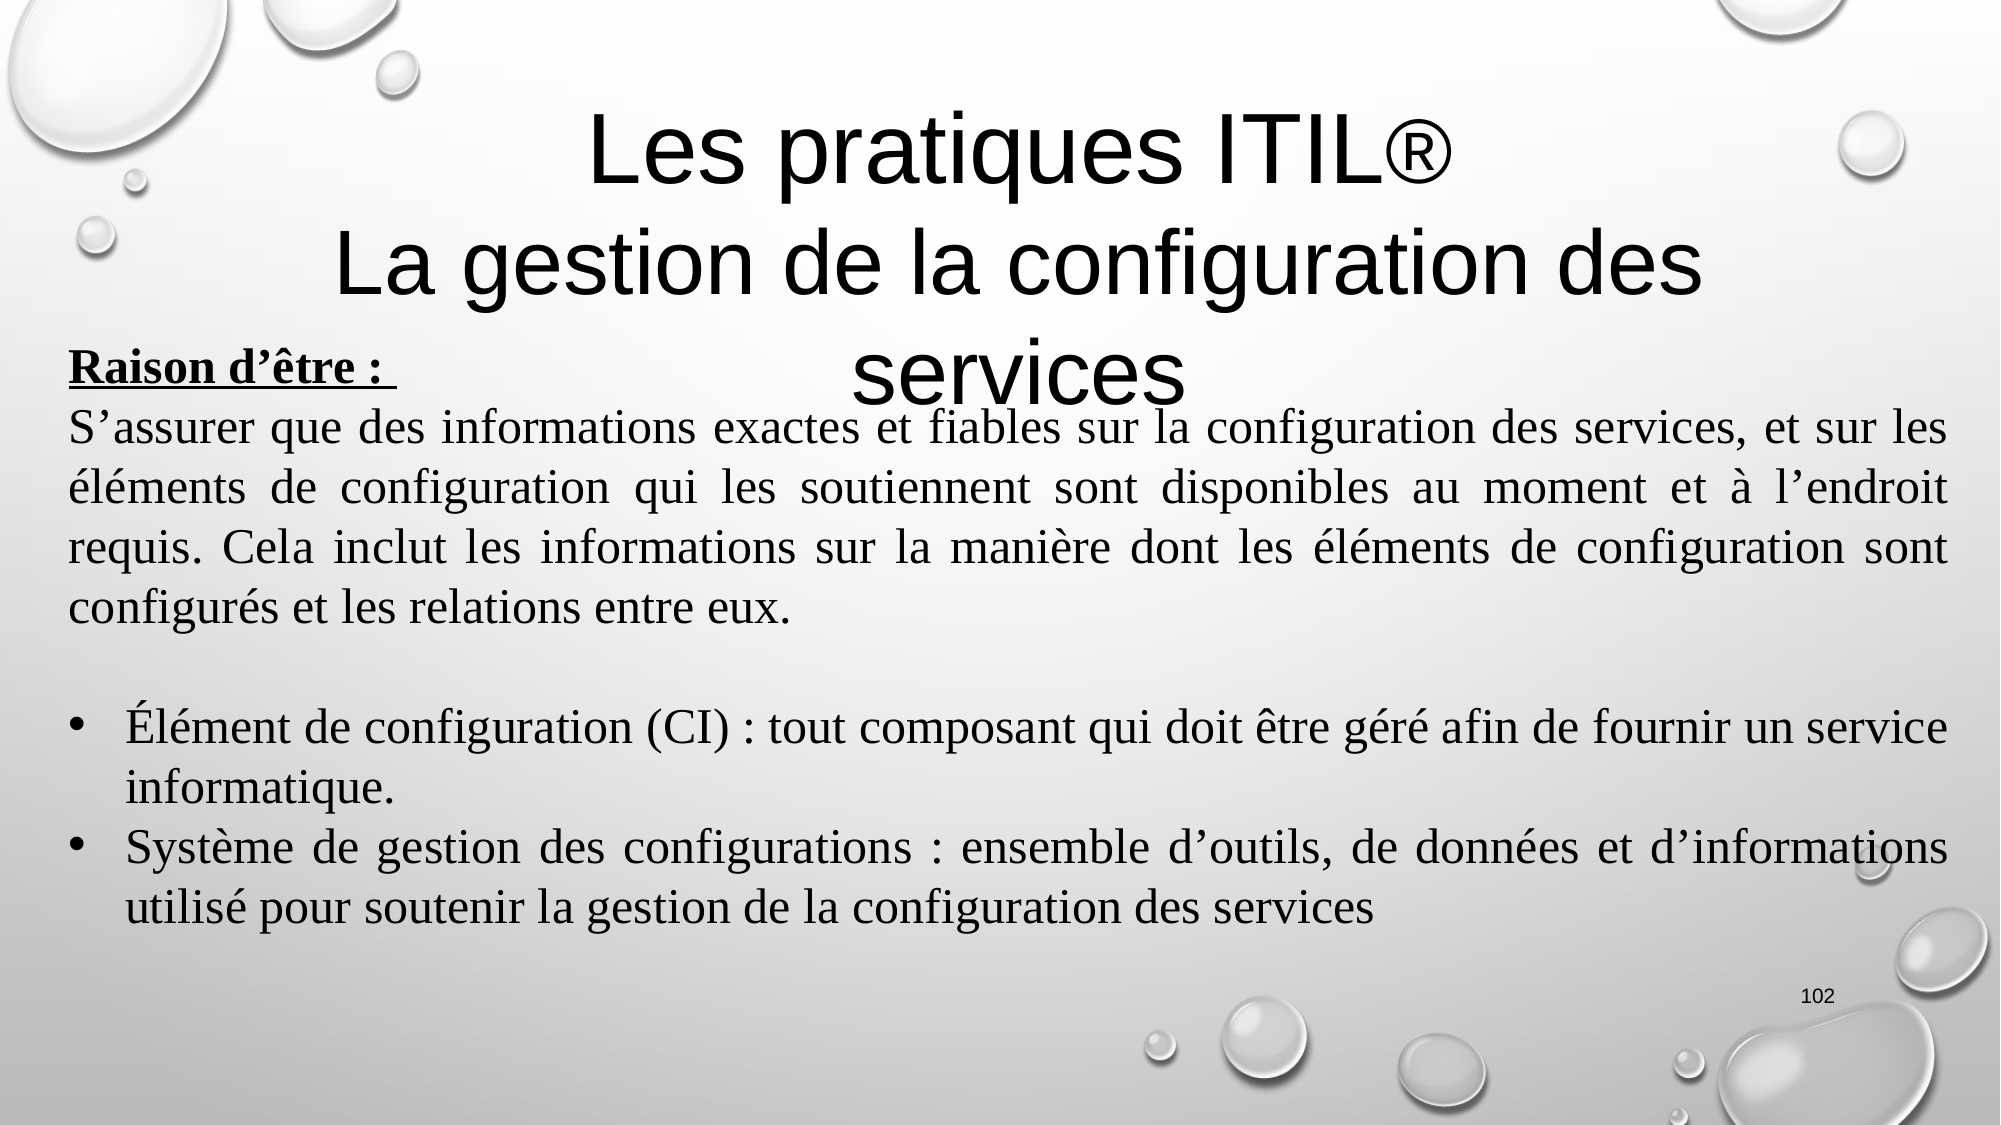

Les pratiques ITIL®
La gestion de la configuration des services
Raison d’être :
S’assurer que des informations exactes et fiables sur la configuration des services, et sur les éléments de configuration qui les soutiennent sont disponibles au moment et à l’endroit requis. Cela inclut les informations sur la manière dont les éléments de configuration sont configurés et les relations entre eux.

Élément de configuration (CI) : tout composant qui doit être géré afin de fournir un service informatique.
Système de gestion des configurations : ensemble d’outils, de données et d’informations utilisé pour soutenir la gestion de la configuration des services
102